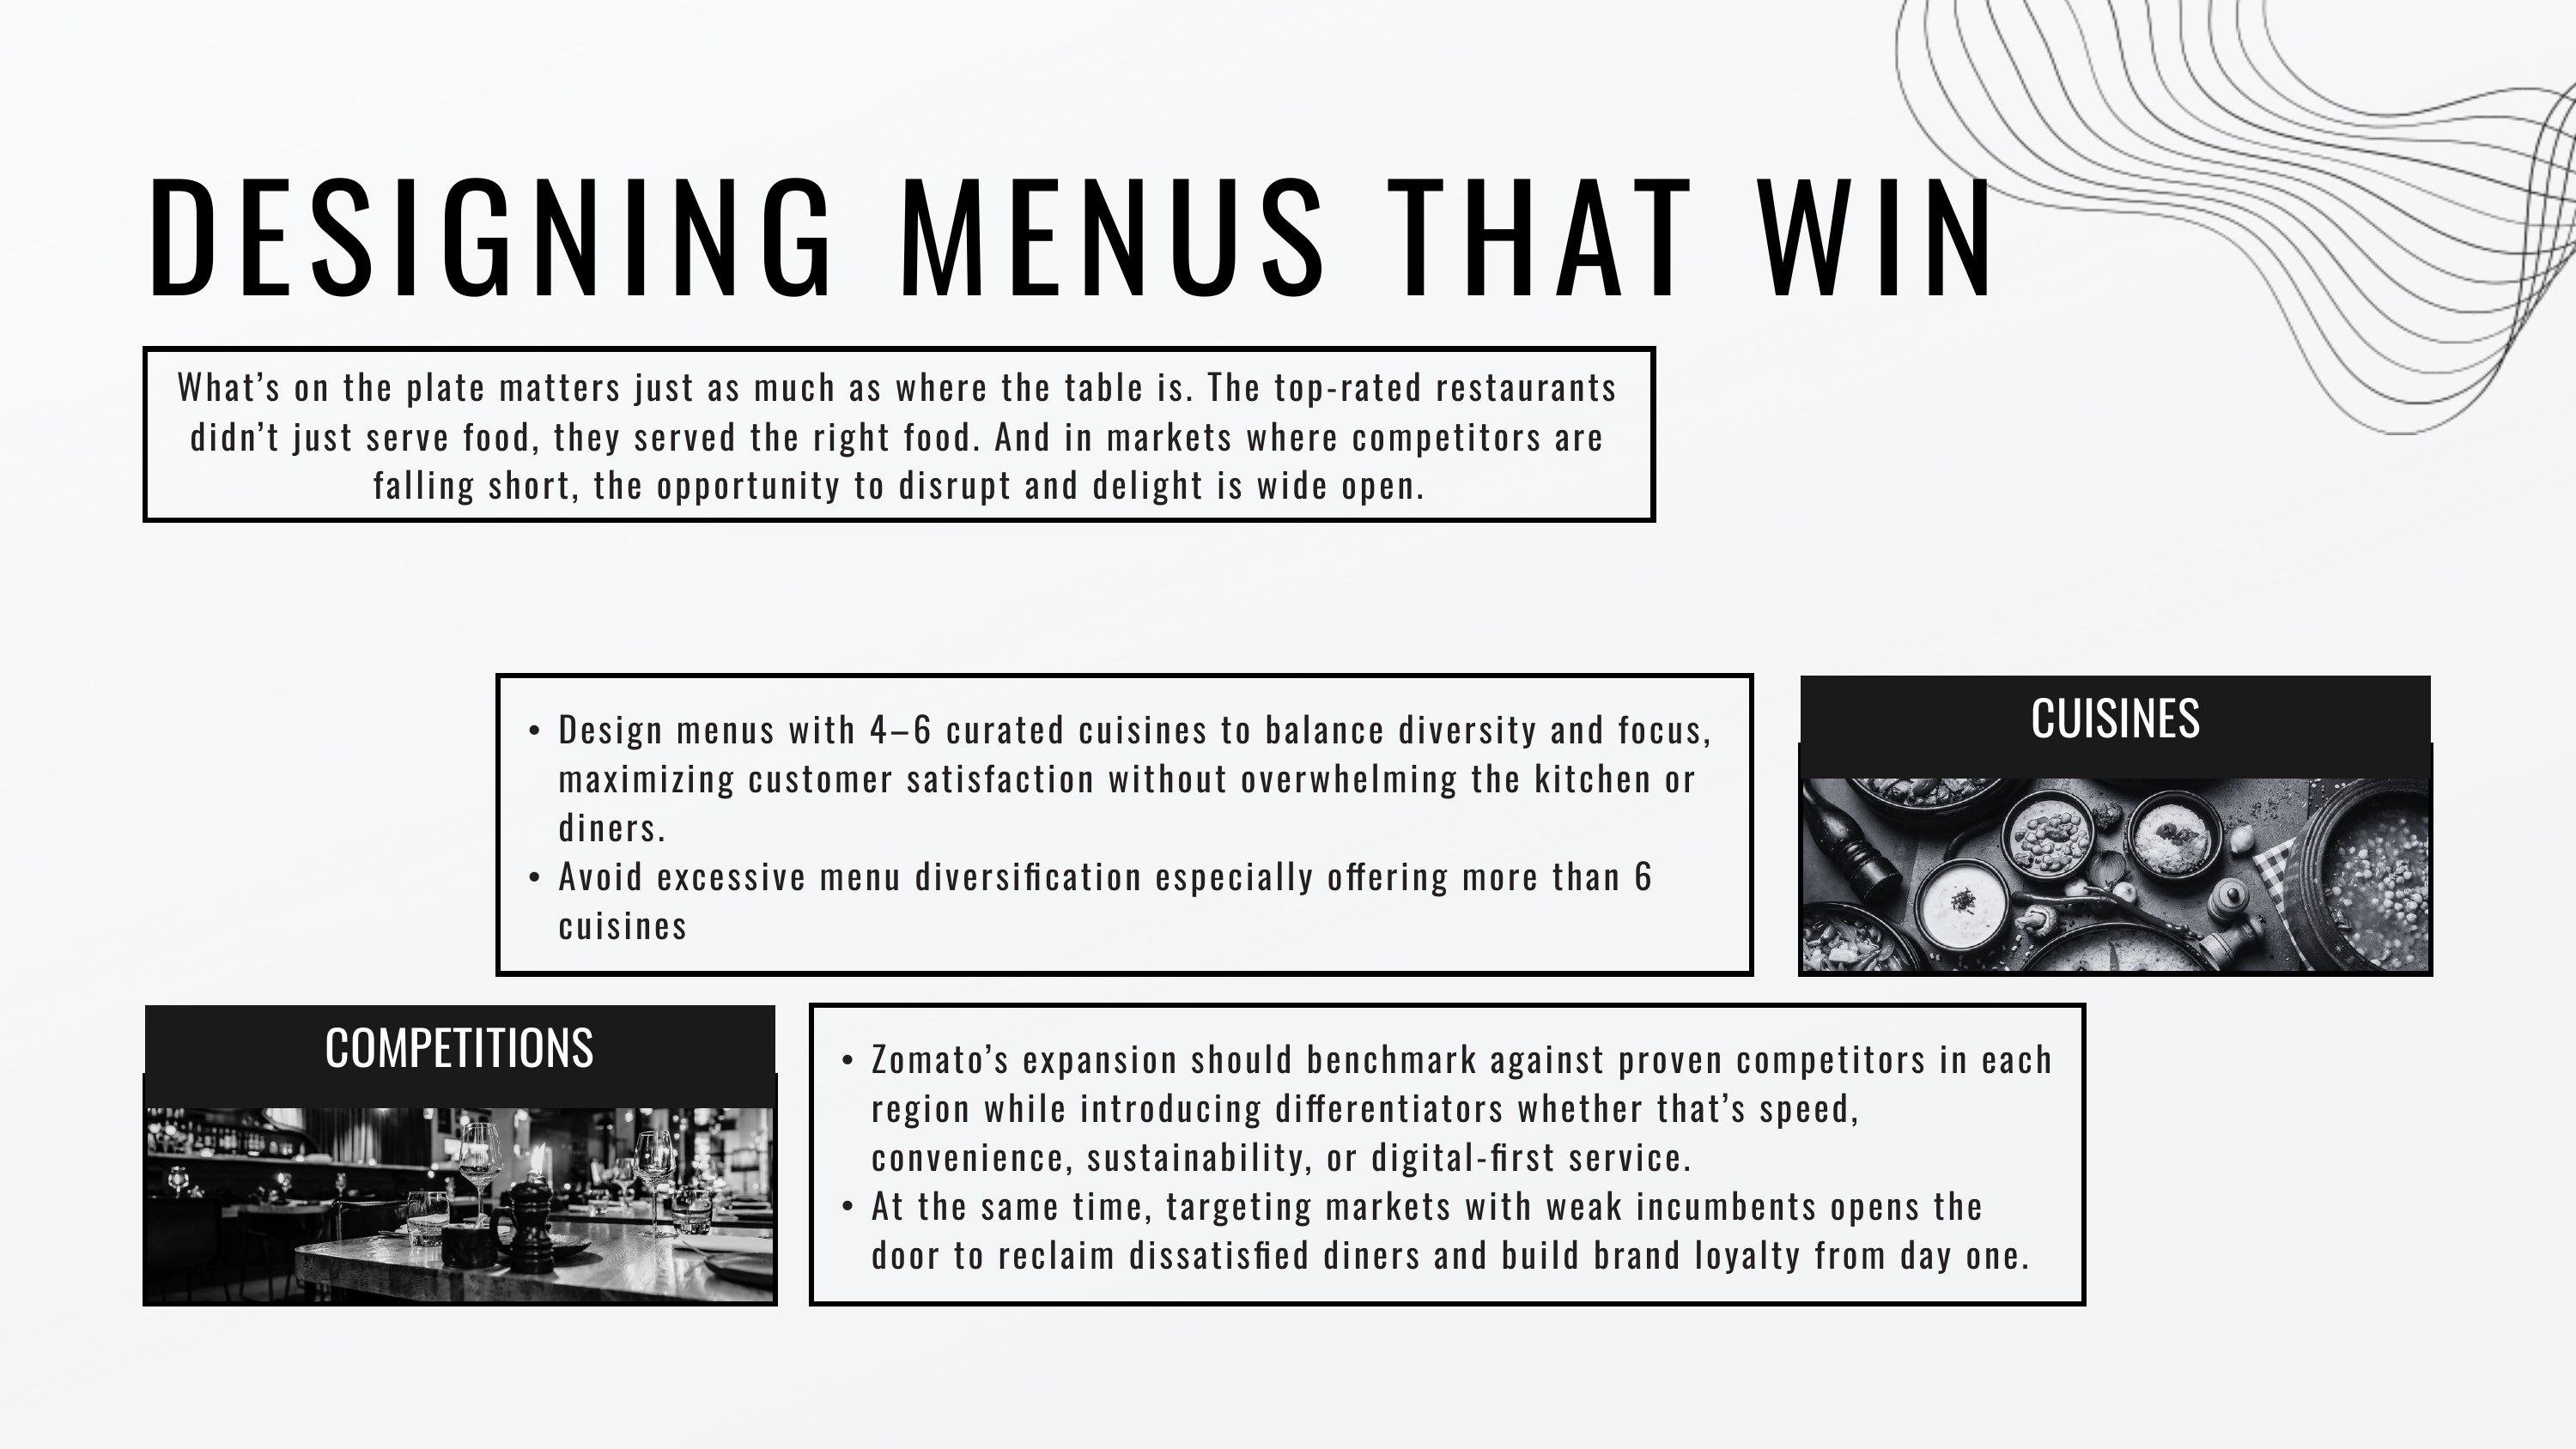

DESIGNING MENUS THAT WIN

What’s on the plate matters just as much as where the table is. The top-rated restaurants didn’t just serve food, they served the right food. And in markets where competitors are falling short, the opportunity to disrupt and delight is wide open.

Mission

CUISINES
Design menus with 4–6 curated cuisines to balance diversity and focus, maximizing customer satisfaction without overwhelming the kitchen or diners.
Avoid excessive menu diversification especially offering more than 6 cuisines

Mission

COMPETITIONS

Zomato’s expansion should benchmark against proven competitors in each region while introducing differentiators whether that’s speed, convenience, sustainability, or digital-first service.
At the same time, targeting markets with weak incumbents opens the door to reclaim dissatisfied diners and build brand loyalty from day one.